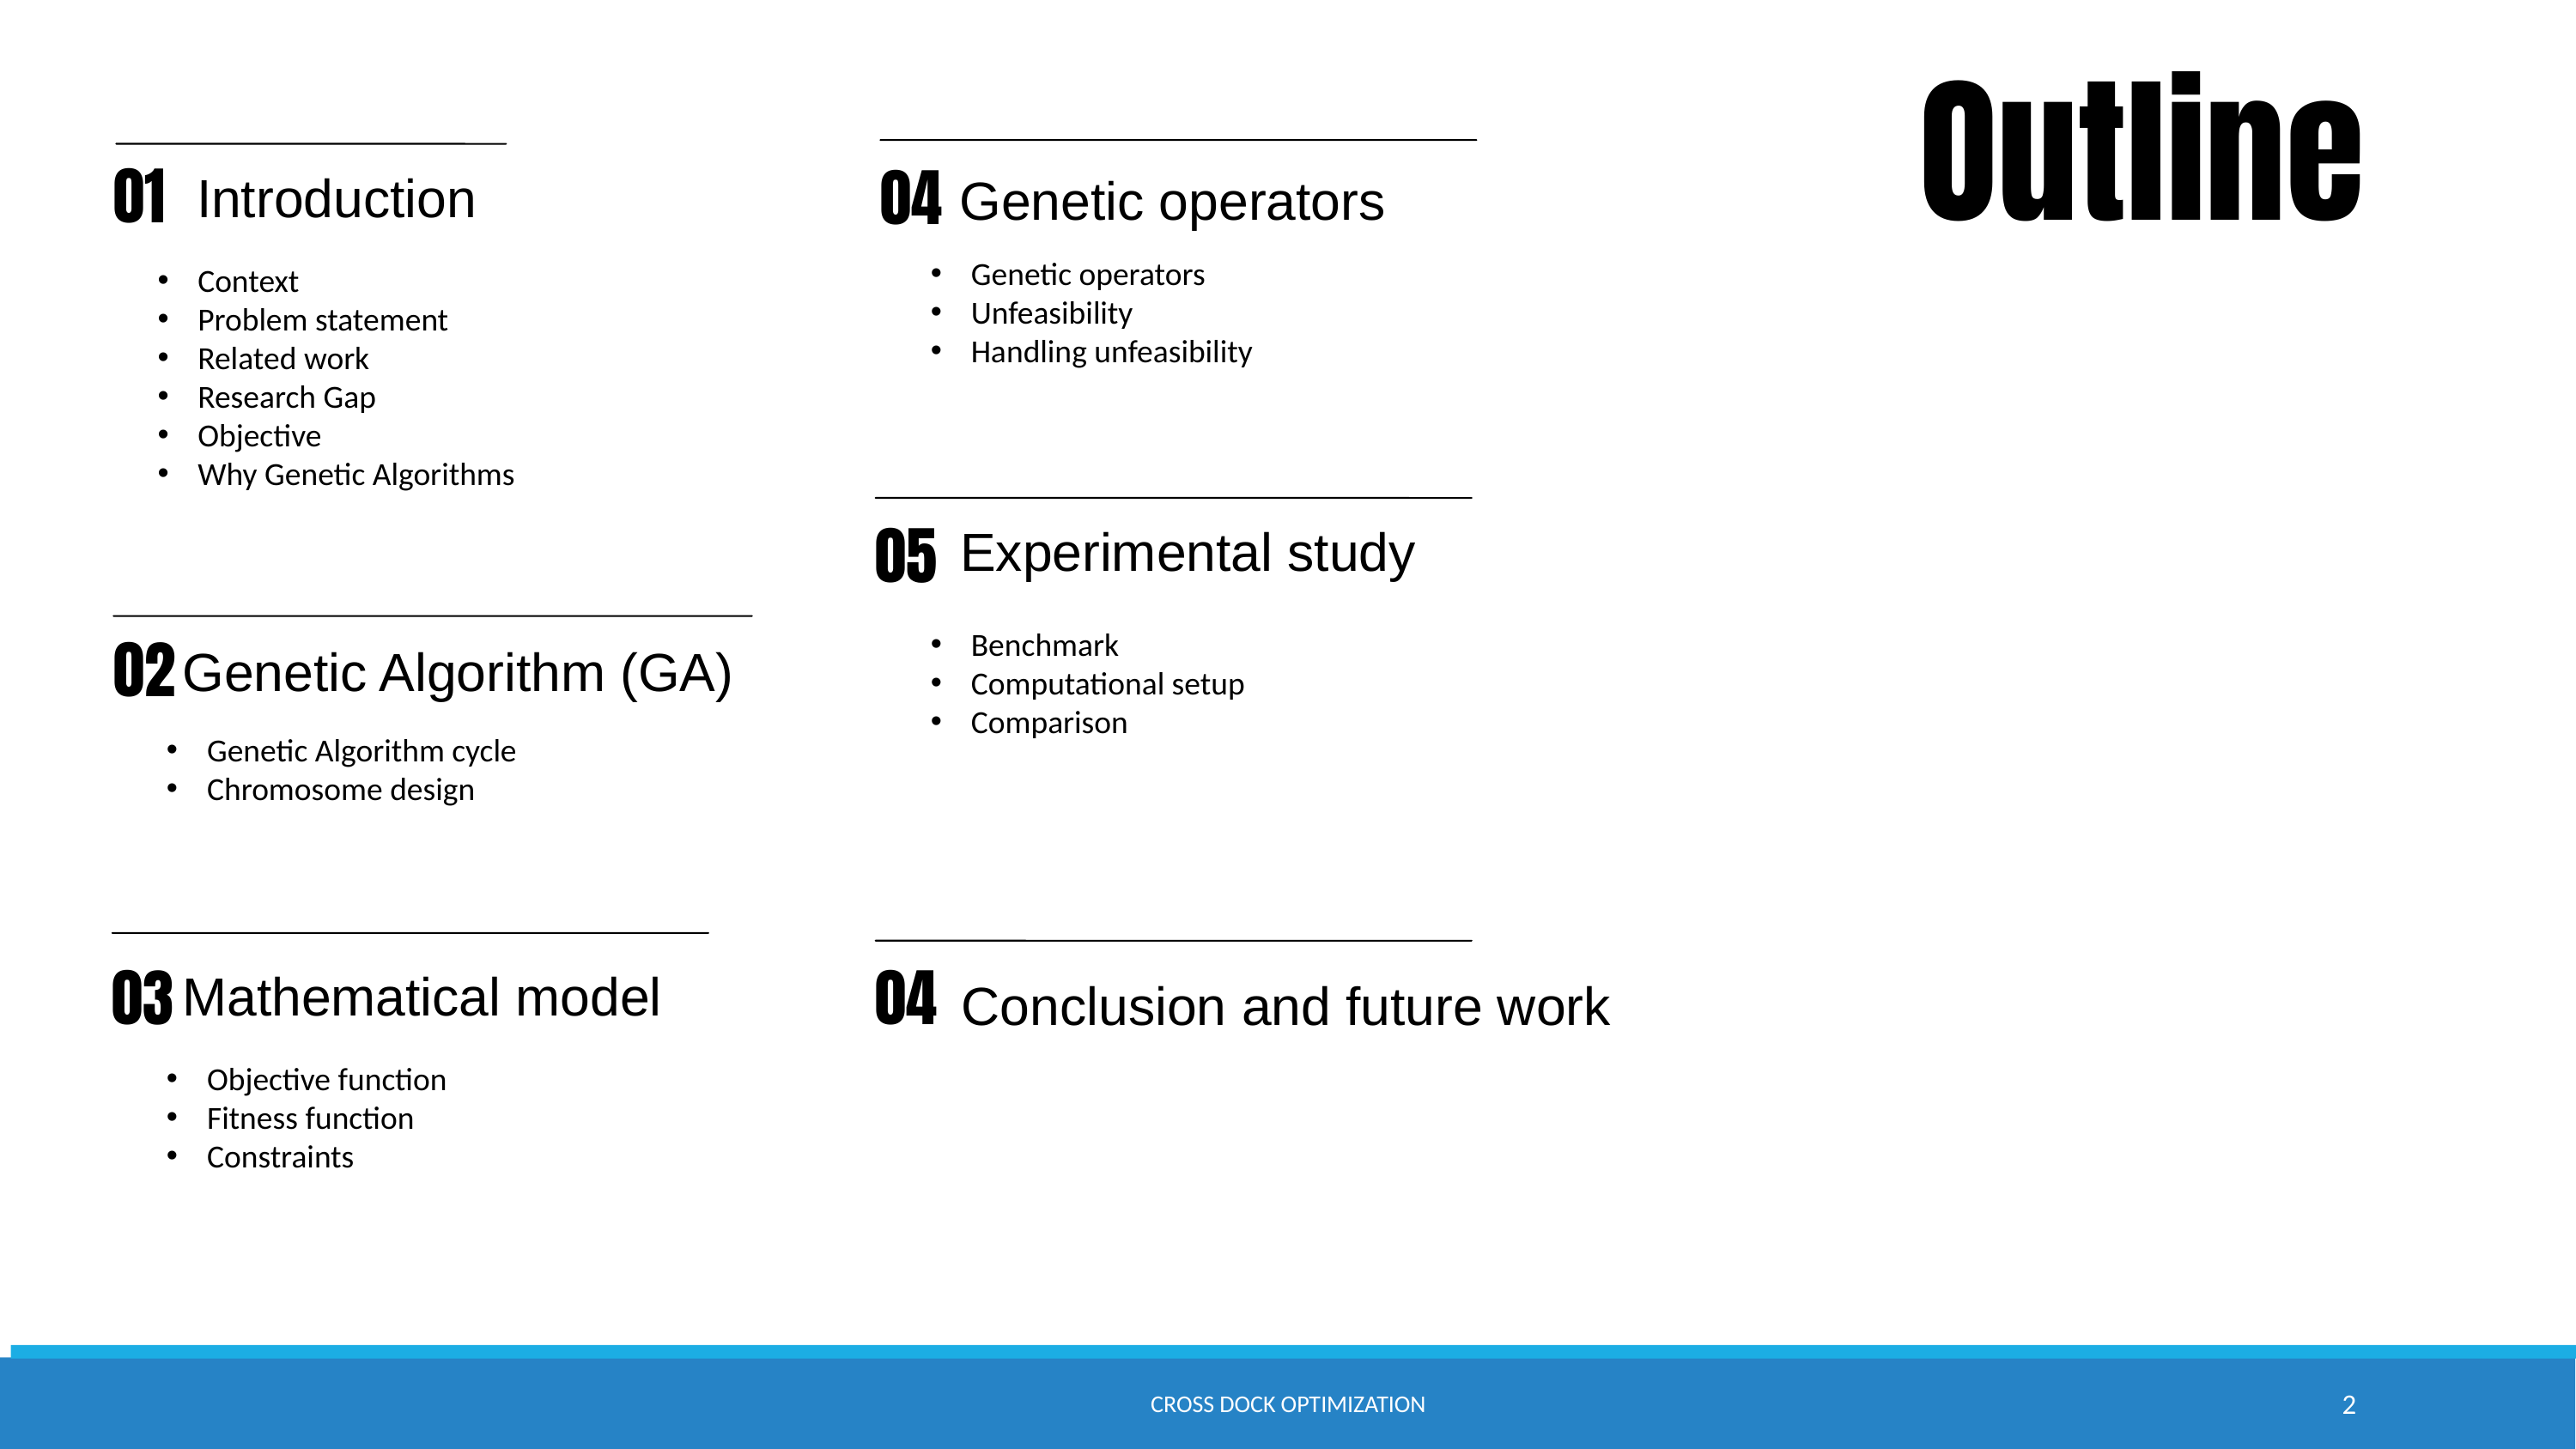

Outline

Genetic operators
04

Introduction
01
Genetic operators
Unfeasibility
Handling unfeasibility
Context
Problem statement
Related work
Research Gap
Objective
Why Genetic Algorithms

Experimental study
05

Genetic Algorithm (GA)
02
Benchmark
Computational setup
Comparison
Genetic Algorithm cycle
Chromosome design

Mathematical model
03

04
Conclusion and future work
Objective function
Fitness function
Constraints
Cross dock optimization
2